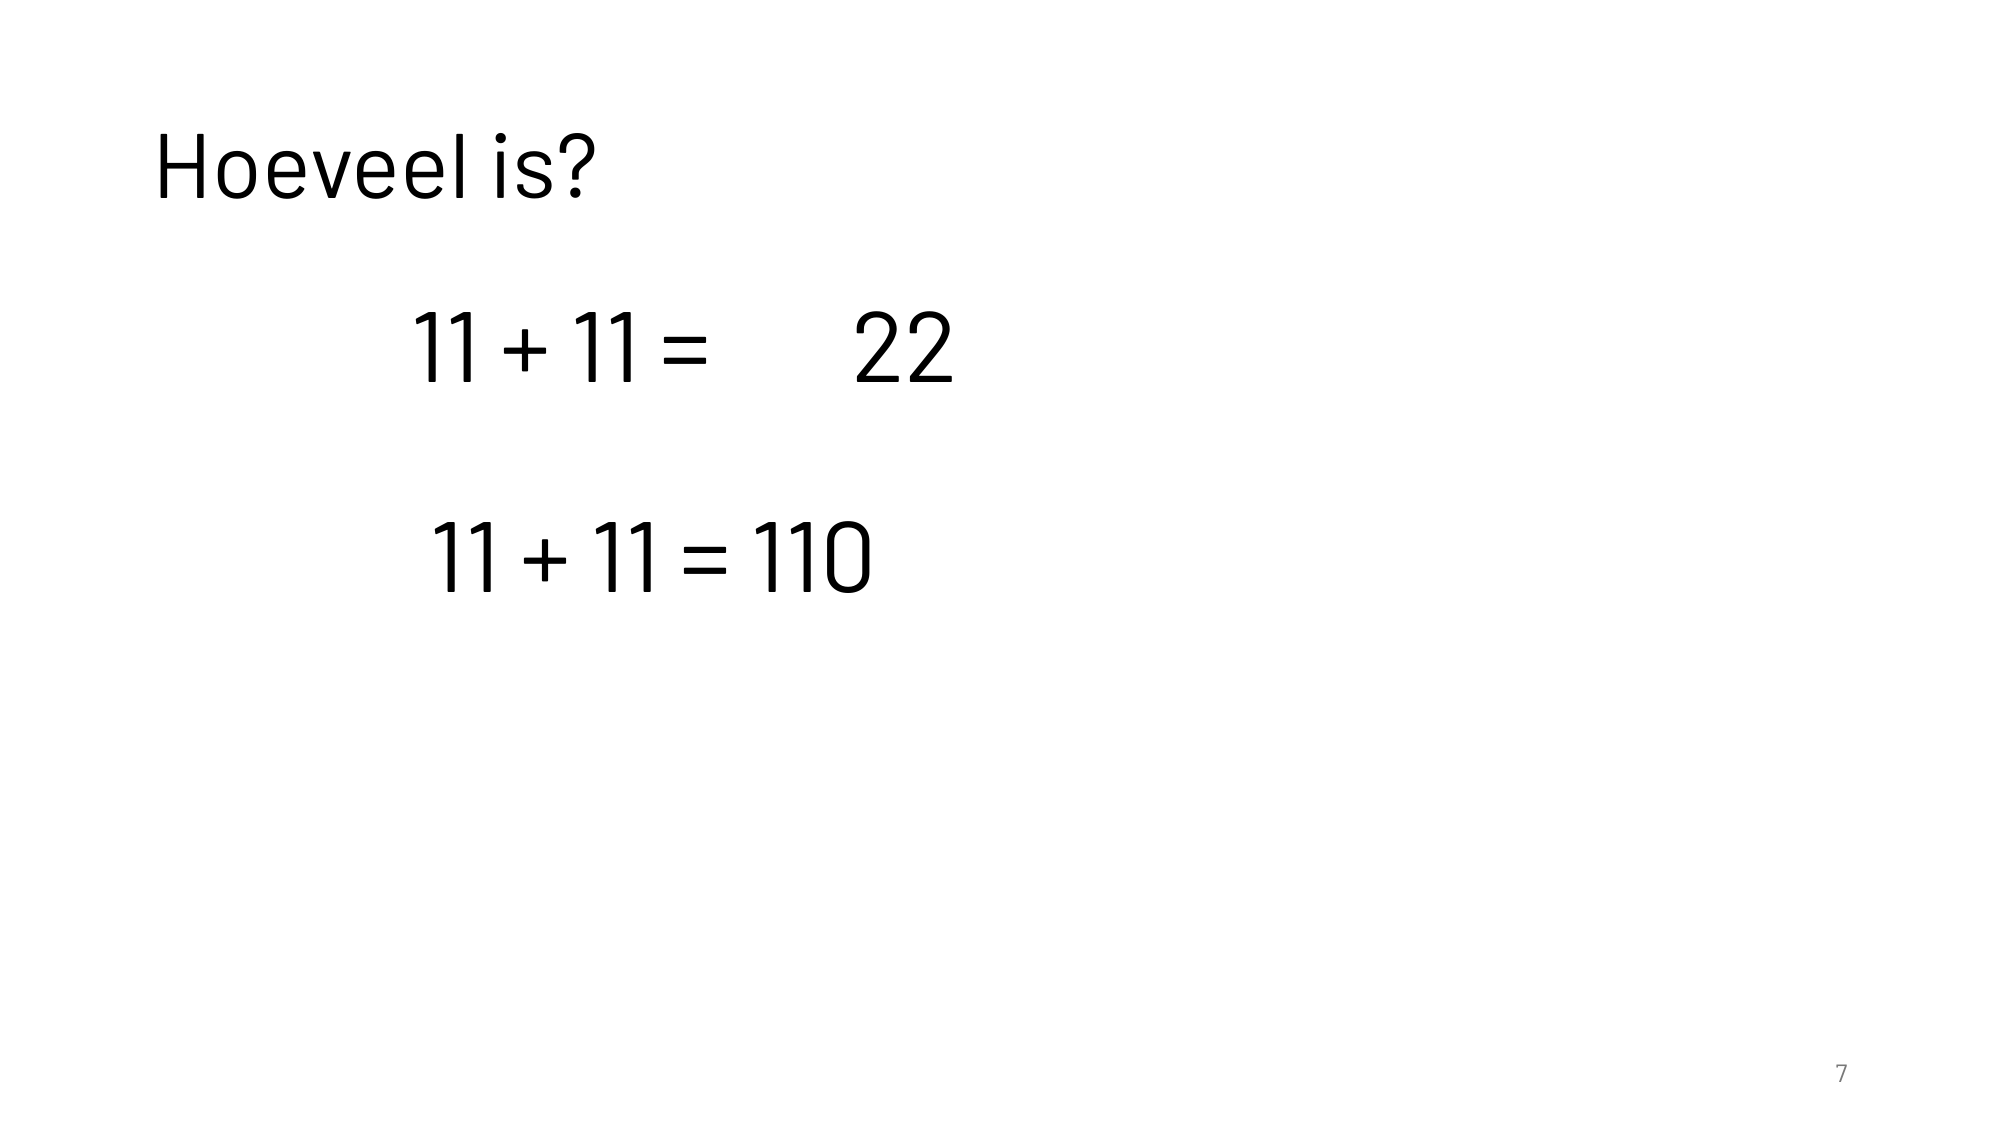

# Hoeveel is?
22
11 + 11 =
11 + 11 = 110
7